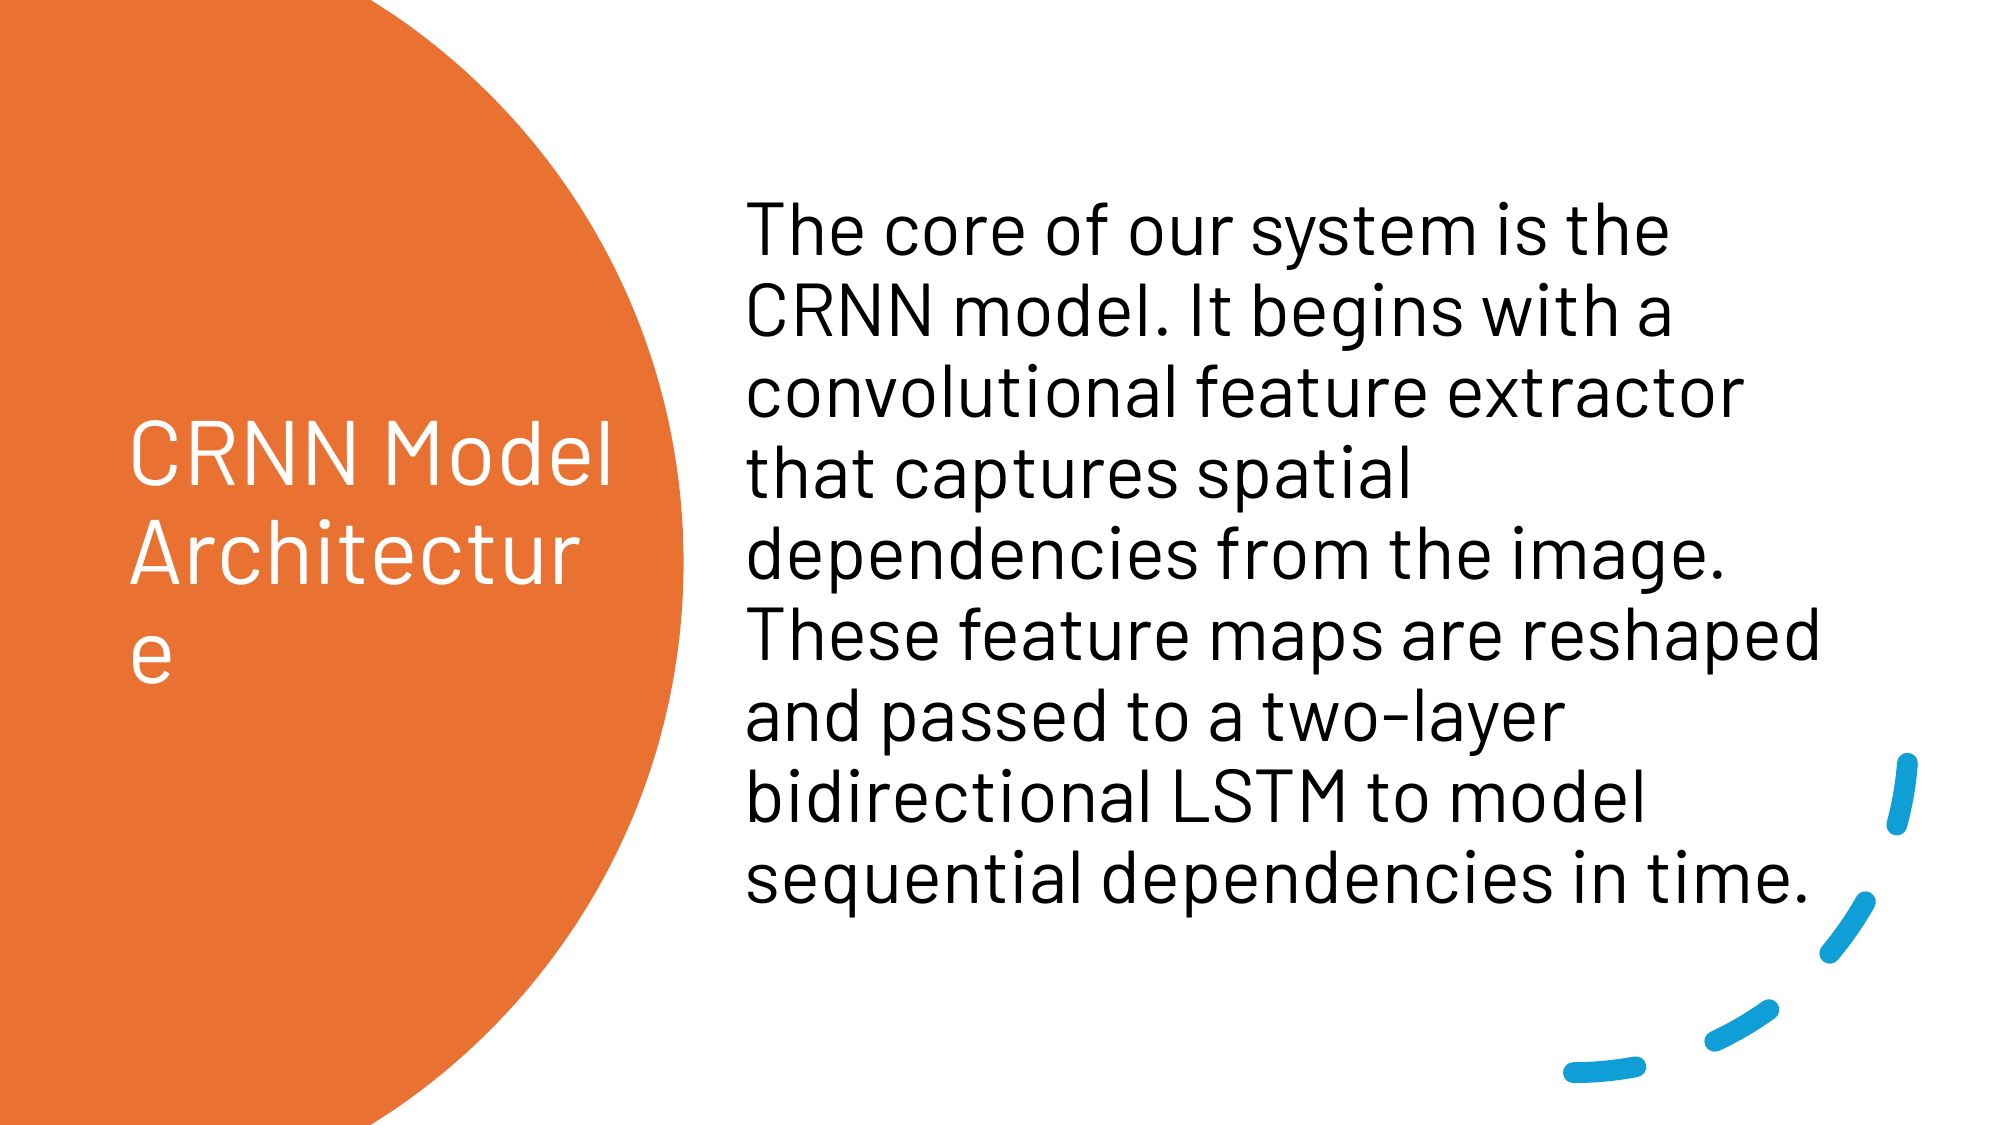

The core of our system is the CRNN model. It begins with a convolutional feature extractor that captures spatial dependencies from the image. These feature maps are reshaped and passed to a two-layer bidirectional LSTM to model sequential dependencies in time.
# CRNN Model Architecture